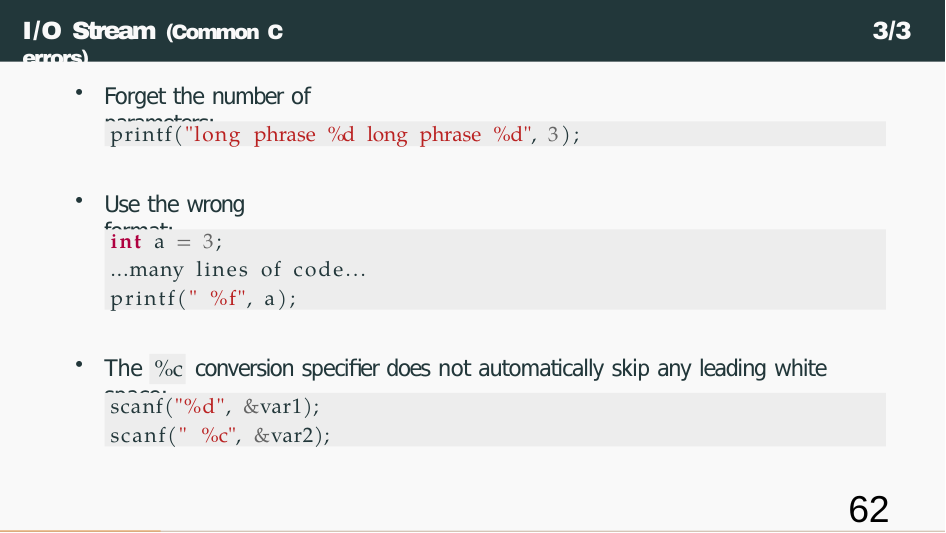

# I/O Stream (Common C errors)
3/3
Forget the number of parameters:
printf("long phrase %d long phrase %d", 3);
Use the wrong format:
int a = 3;
...many lines of code... printf(" %f", a);
The %c conversion specifier does not automatically skip any leading white space:

scanf("%d", &var1);
scanf(" %c", &var2);